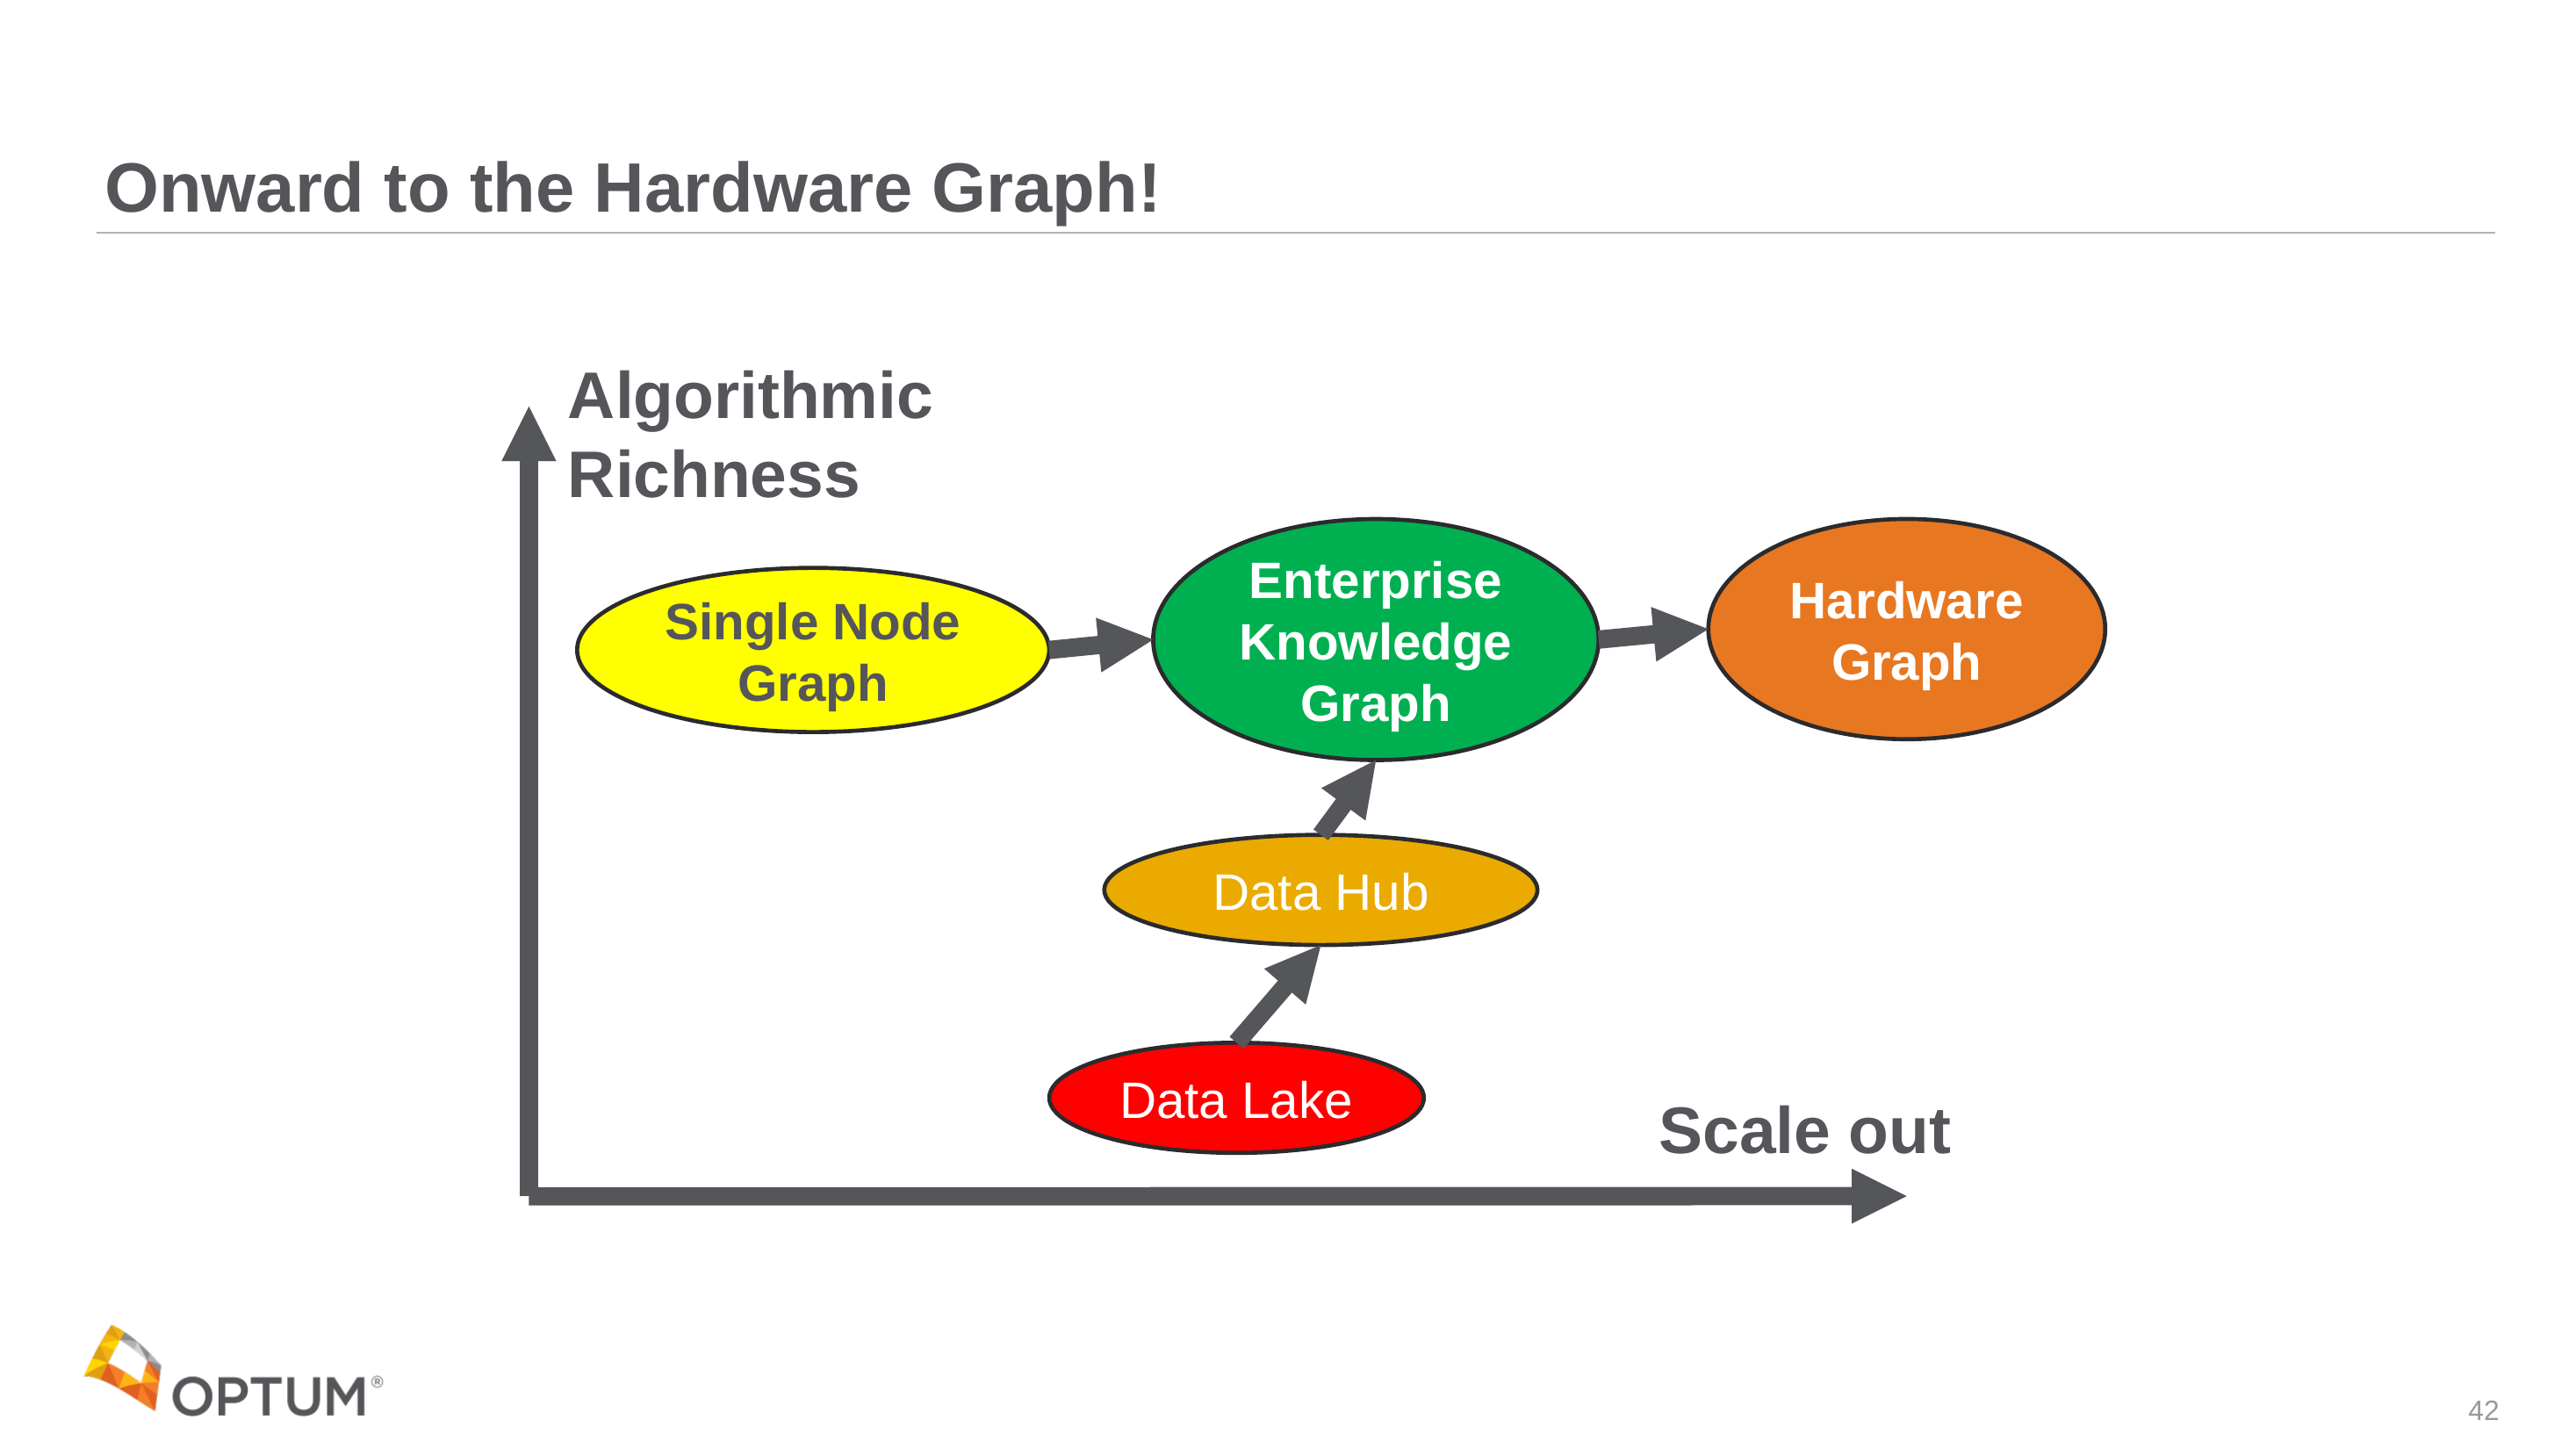

# Onward to the Hardware Graph!
Algorithmic
Richness
Hardware
Graph
Enterprise
Knowledge
Graph
Single Node
Graph
Data Hub
Data Lake
Scale out
42